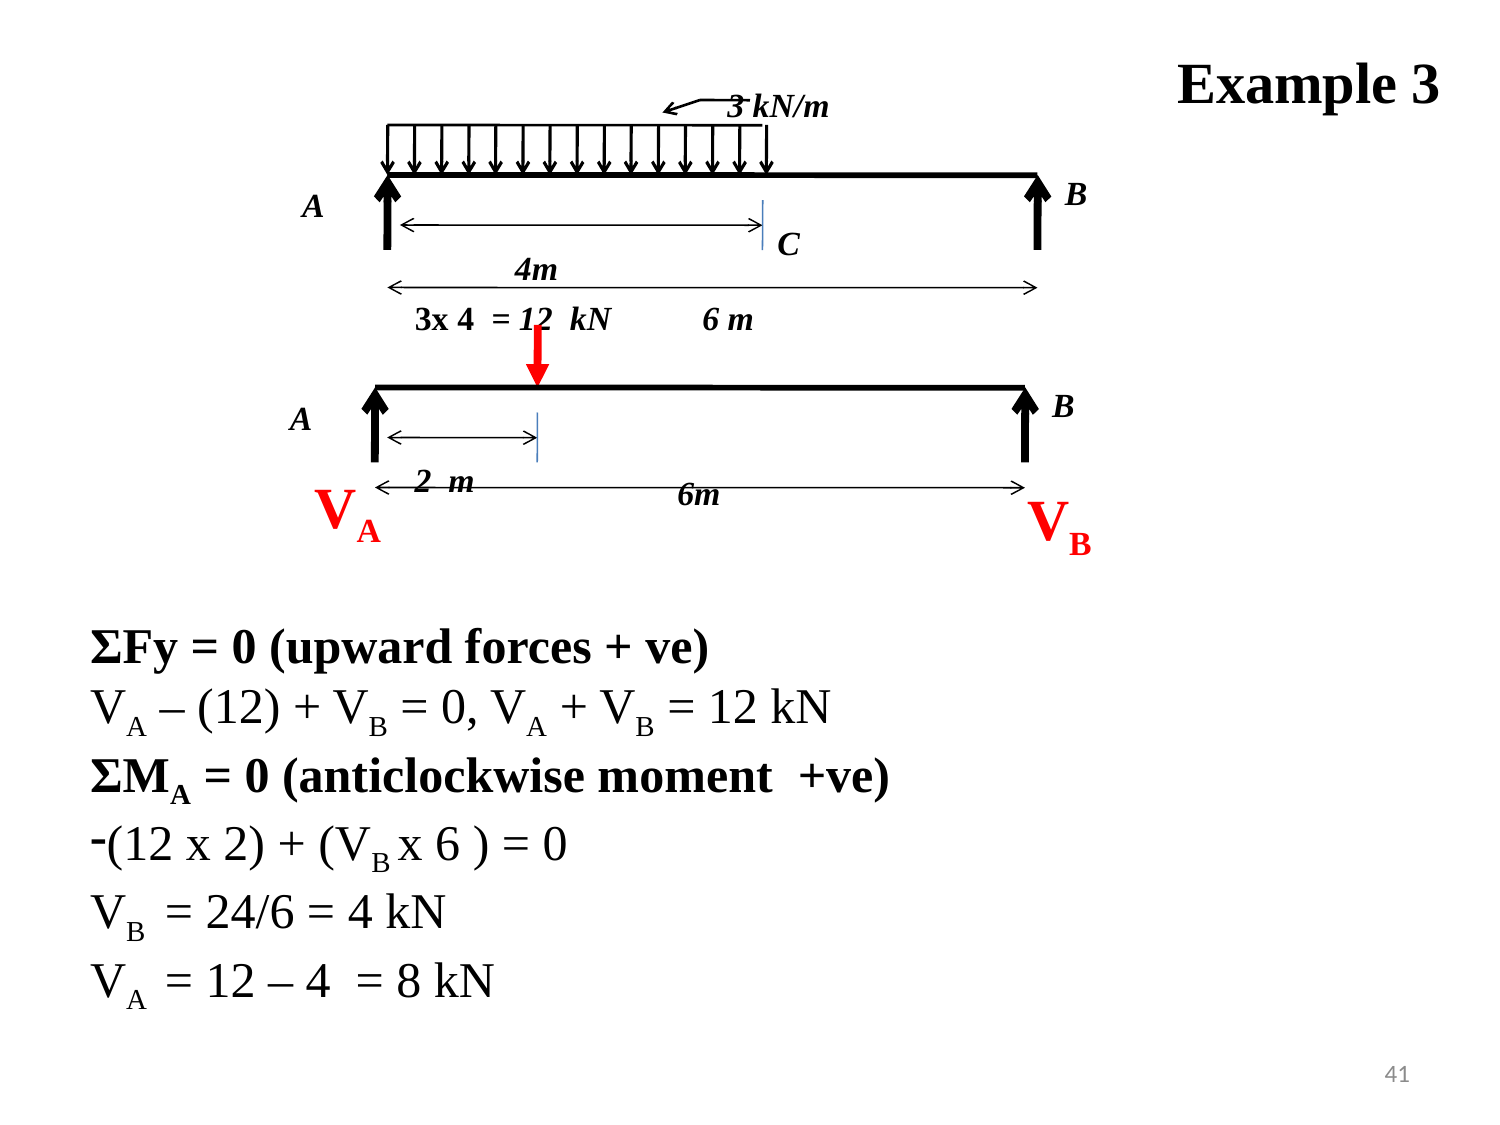

3 kN/m
B
A
6 m
C
4m
Example 3
3x 4  = 12  kN
B
A
6m
2  m
VA
VB
ΣFy = 0 (upward forces + ve)
VA – (12) + VB = 0, VA + VB = 12 kN
ΣMA = 0 (anticlockwise moment  +ve)
(12 x 2) + (VB x 6 ) = 0
VB  = 24/6 = 4 kN
VA  = 12 – 4  = 8 kN

41